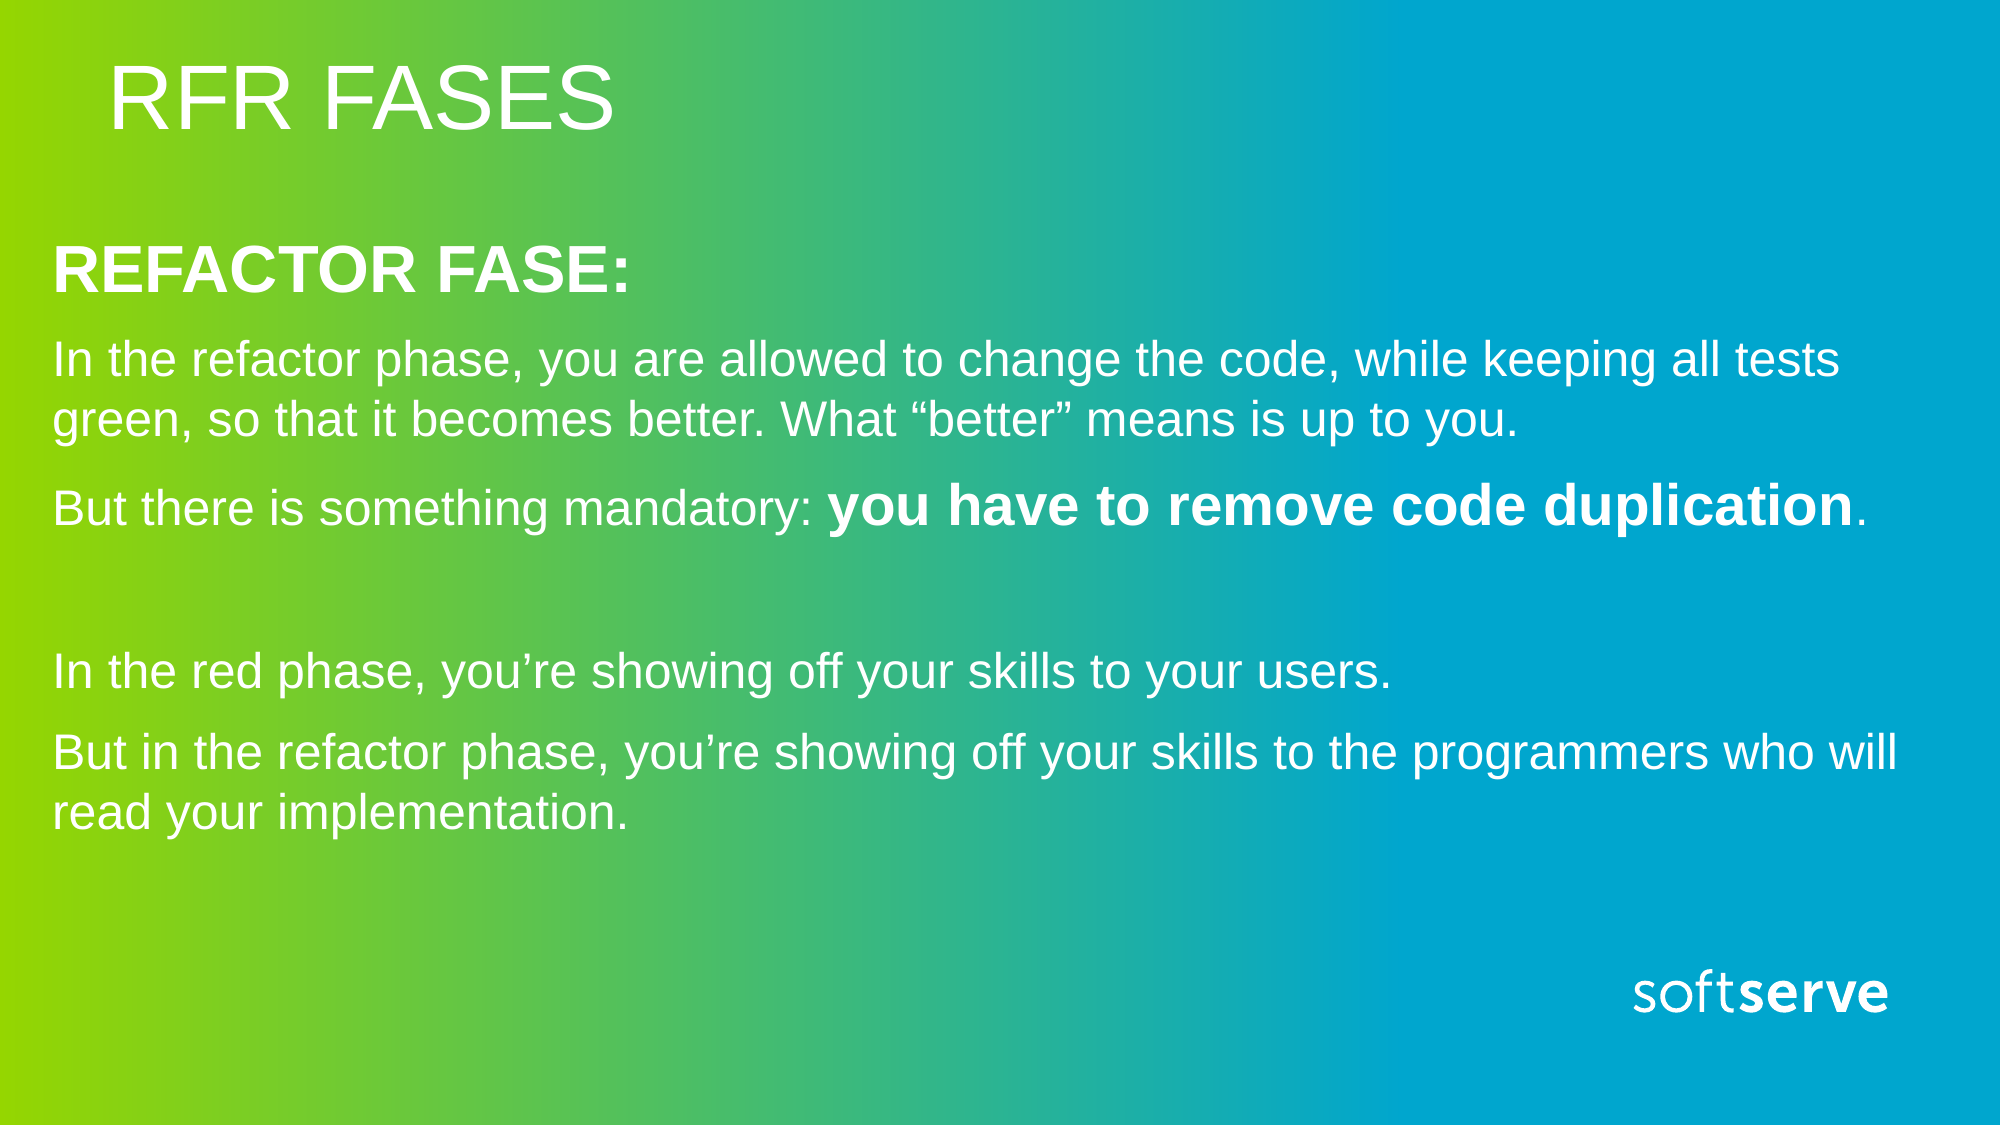

# RFR FASES
REFACTOR FASE:
In the refactor phase, you are allowed to change the code, while keeping all tests green, so that it becomes better. What “better” means is up to you.
But there is something mandatory: you have to remove code duplication.

In the red phase, you’re showing off your skills to your users.
But in the refactor phase, you’re showing off your skills to the programmers who will read your implementation.